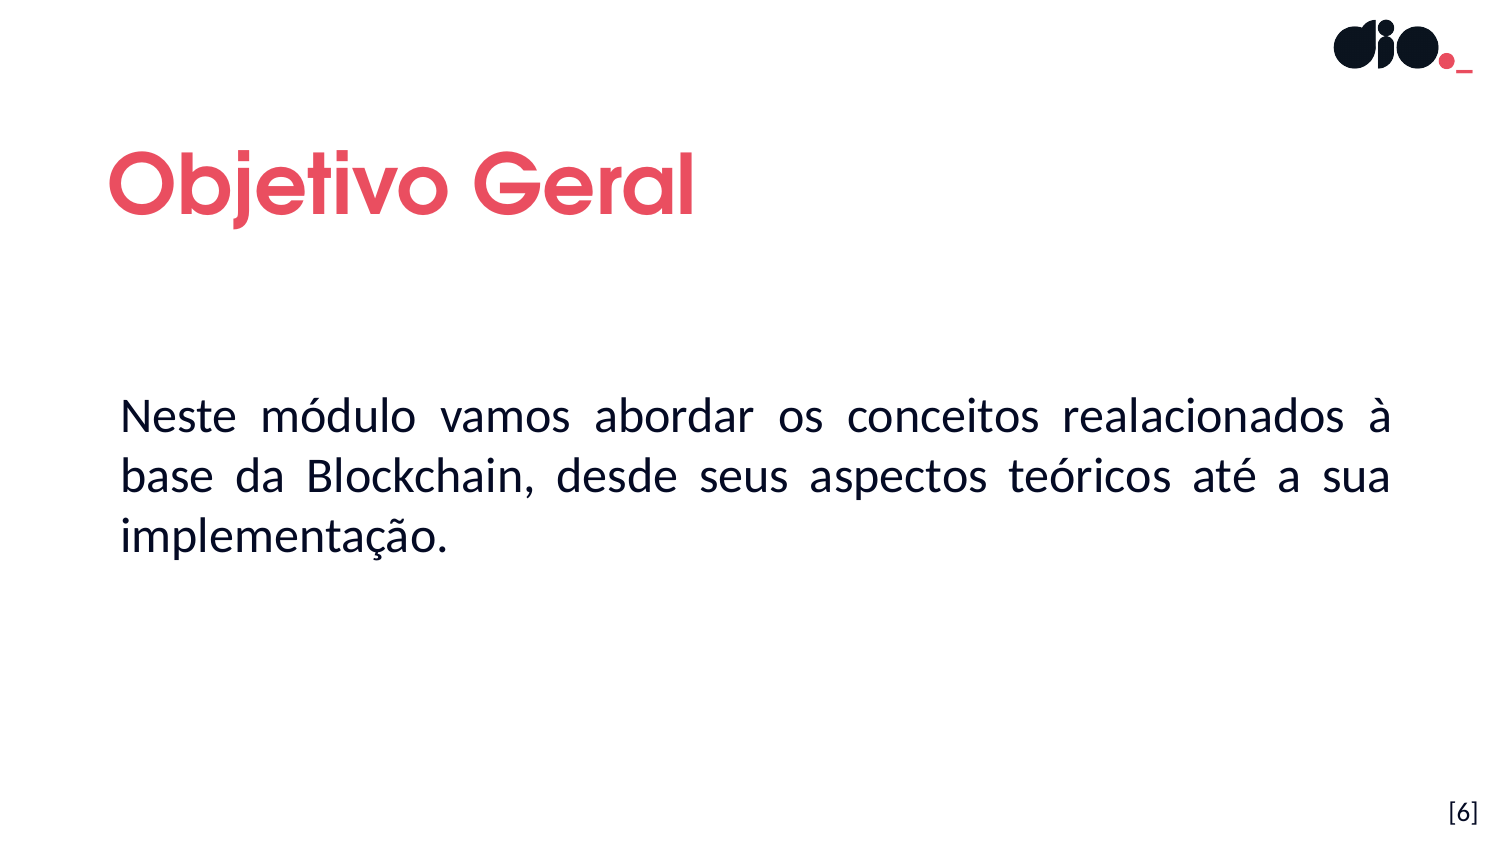

Objetivo Geral
Neste módulo vamos abordar os conceitos realacionados à base da Blockchain, desde seus aspectos teóricos até a sua implementação.
[6]